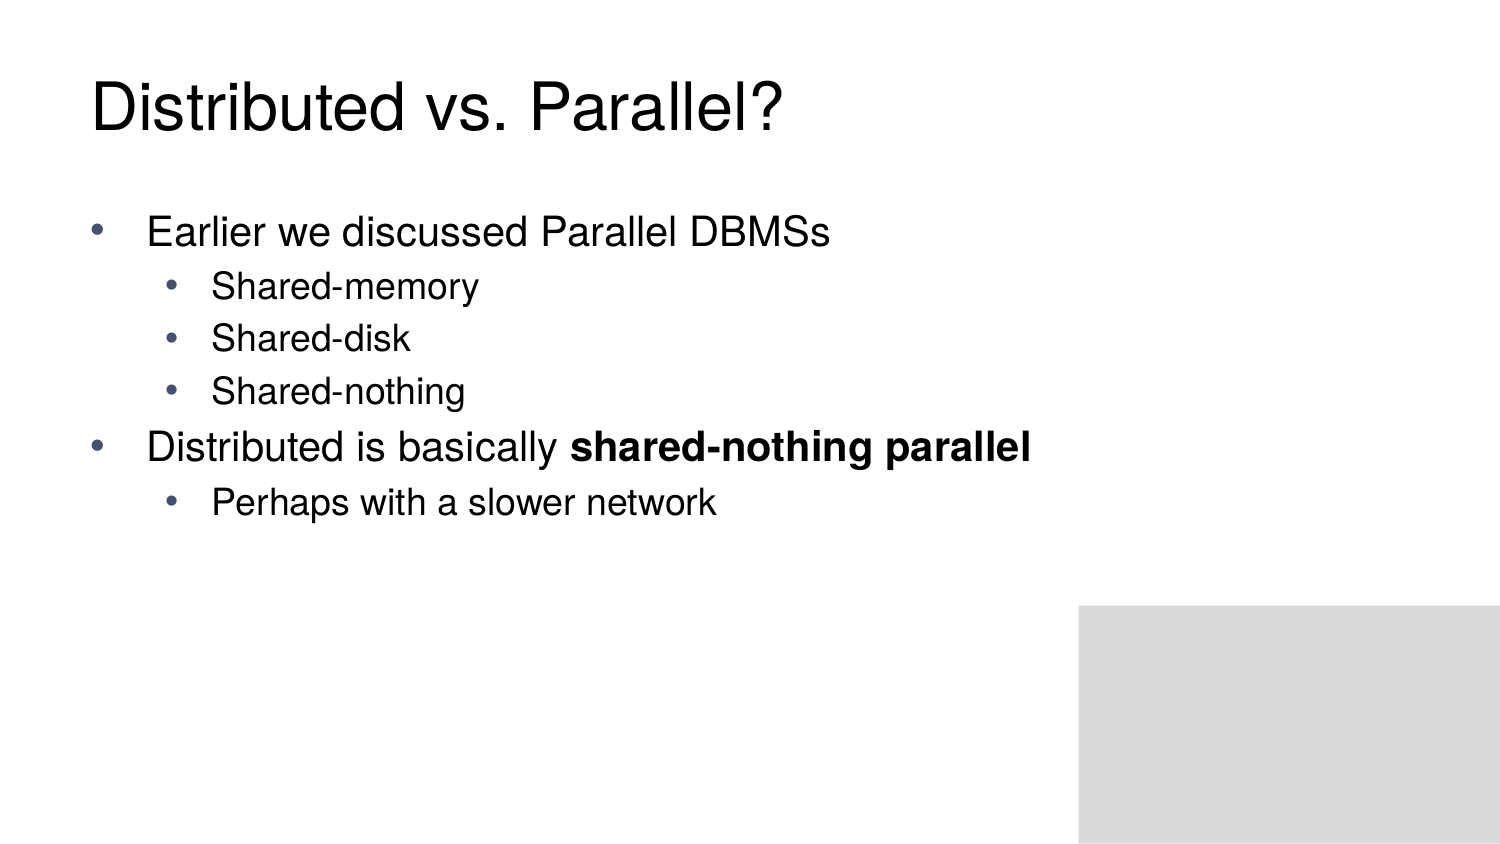

# Distributed vs. Parallel?
Earlier we discussed Parallel DBMSs
Shared-memory
Shared-disk
Shared-nothing
Distributed is basically shared-nothing parallel
Perhaps with a slower network